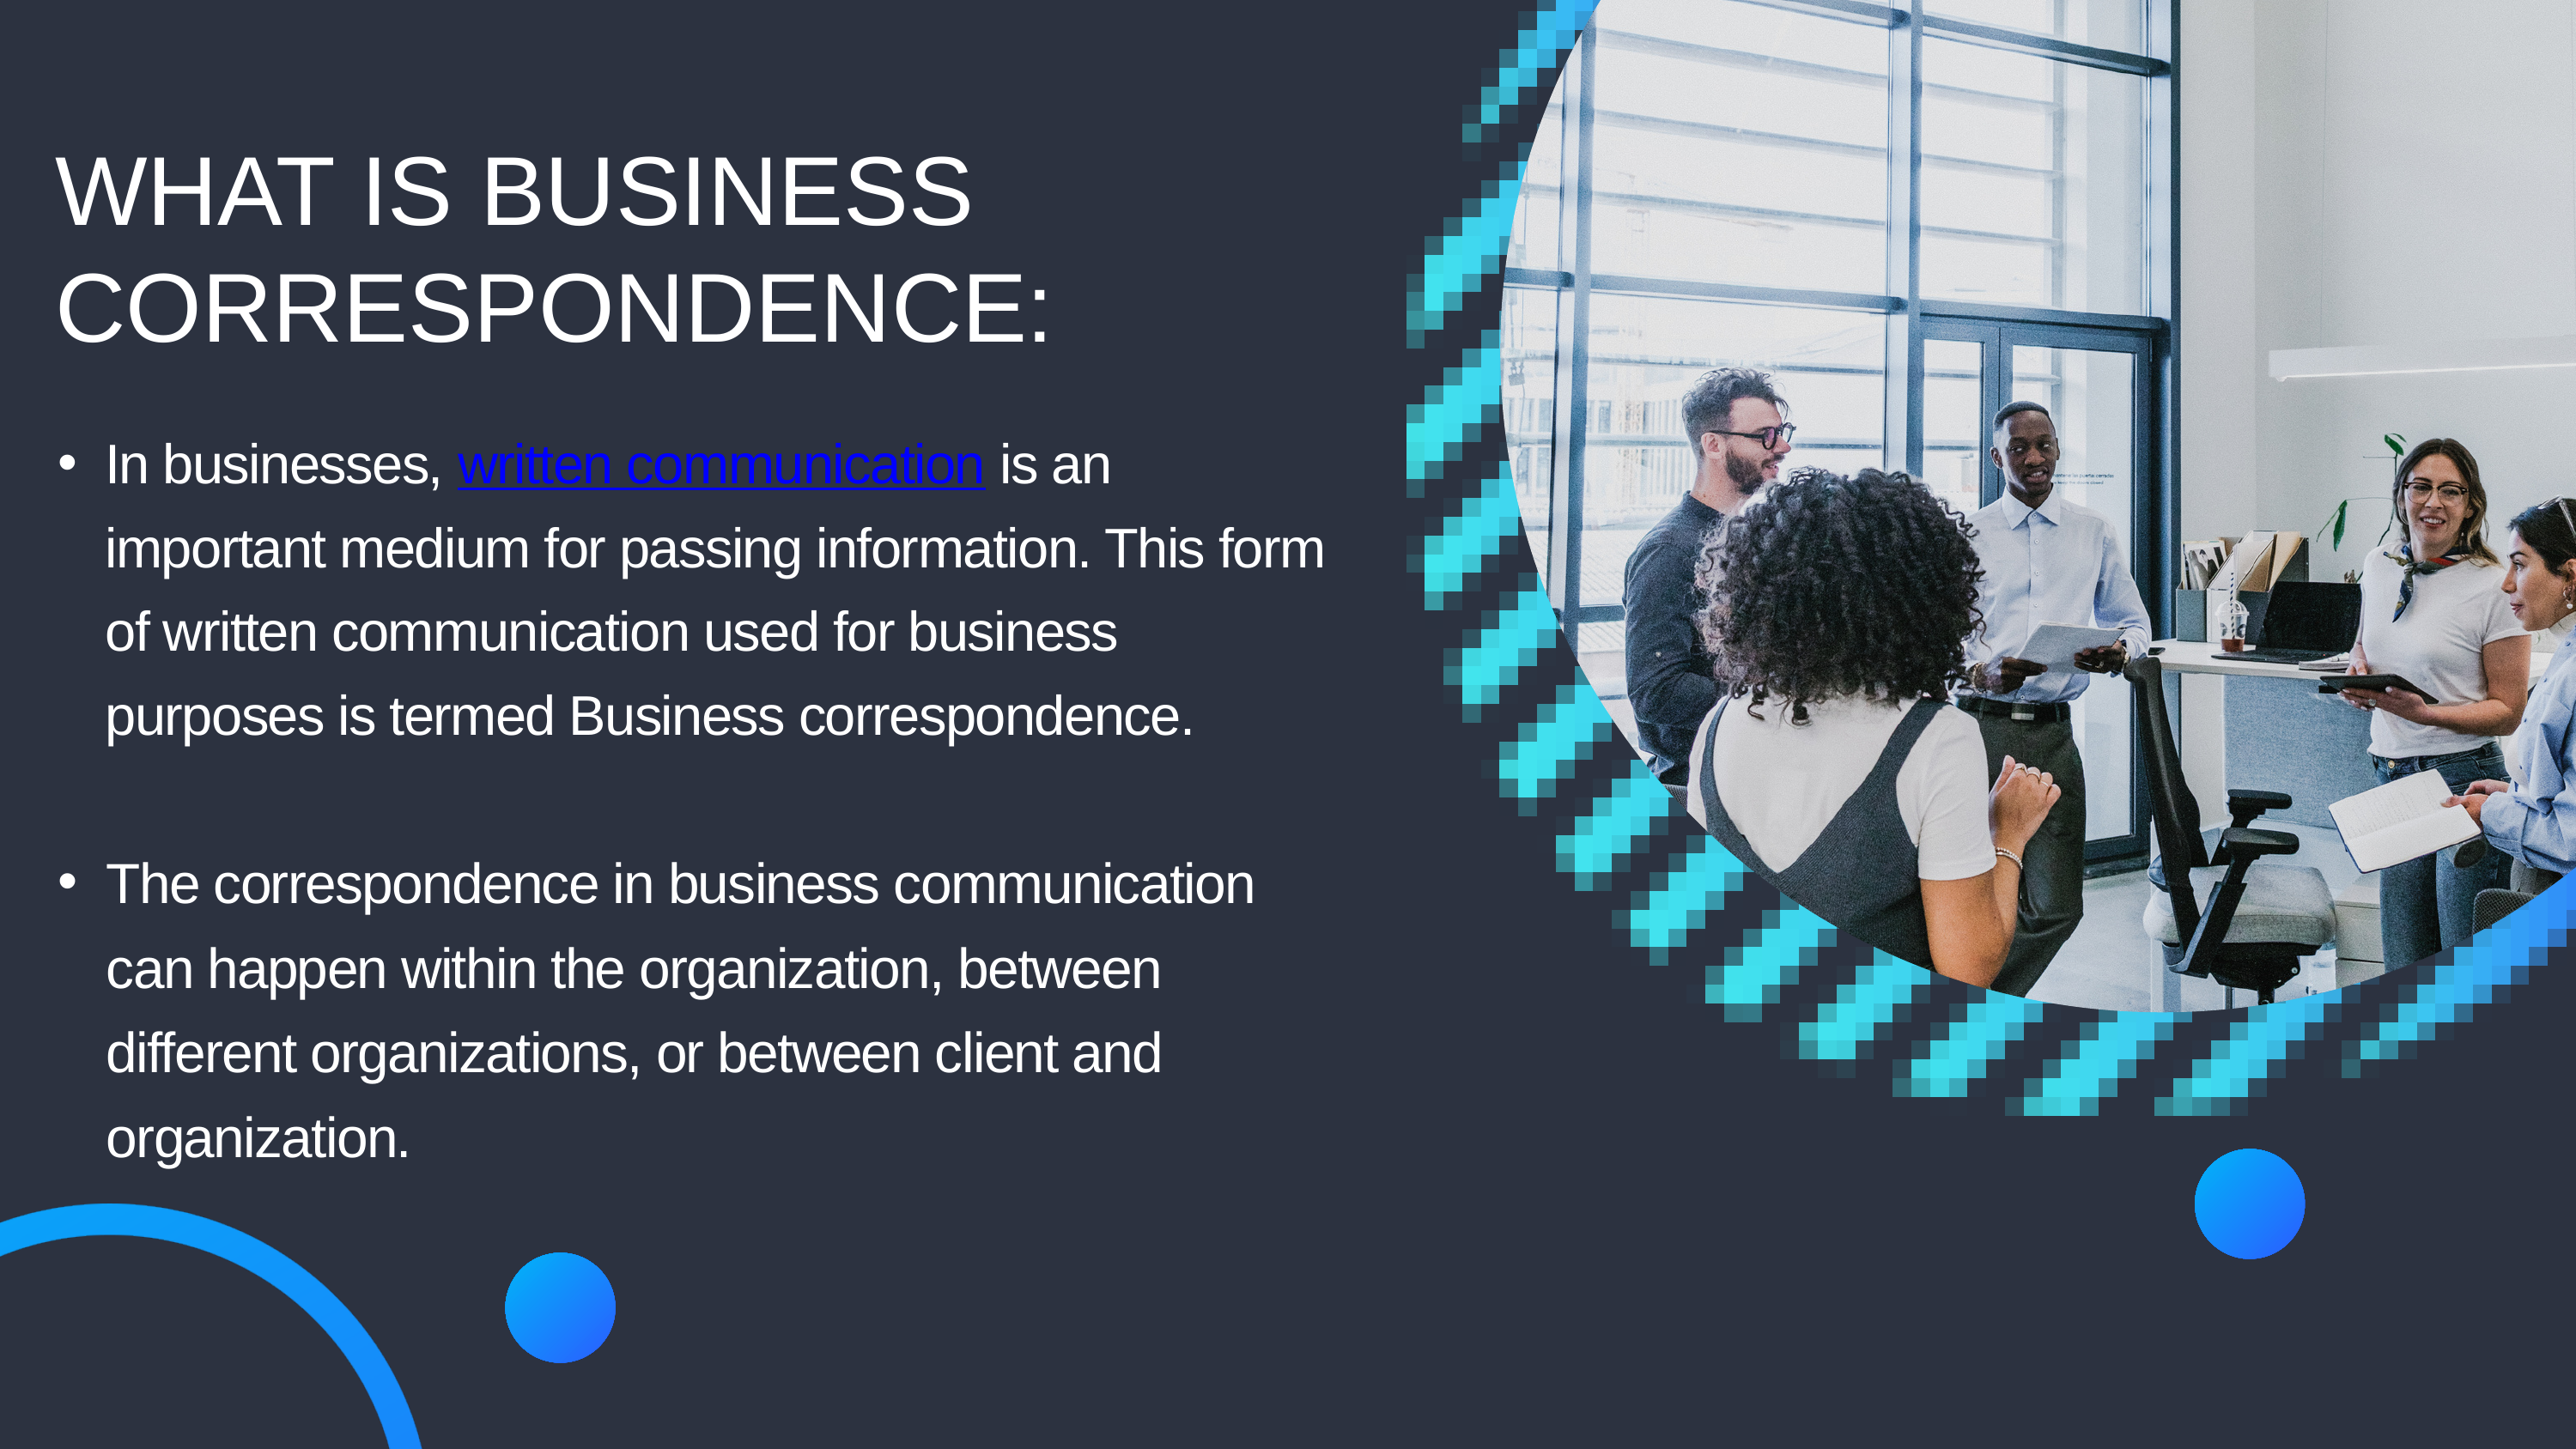

WHAT IS BUSINESS CORRESPONDENCE:
In businesses, written communication is an important medium for passing information. This form of written communication used for business purposes is termed Business correspondence.

The correspondence in business communication can happen within the organization, between different organizations, or between client and organization.